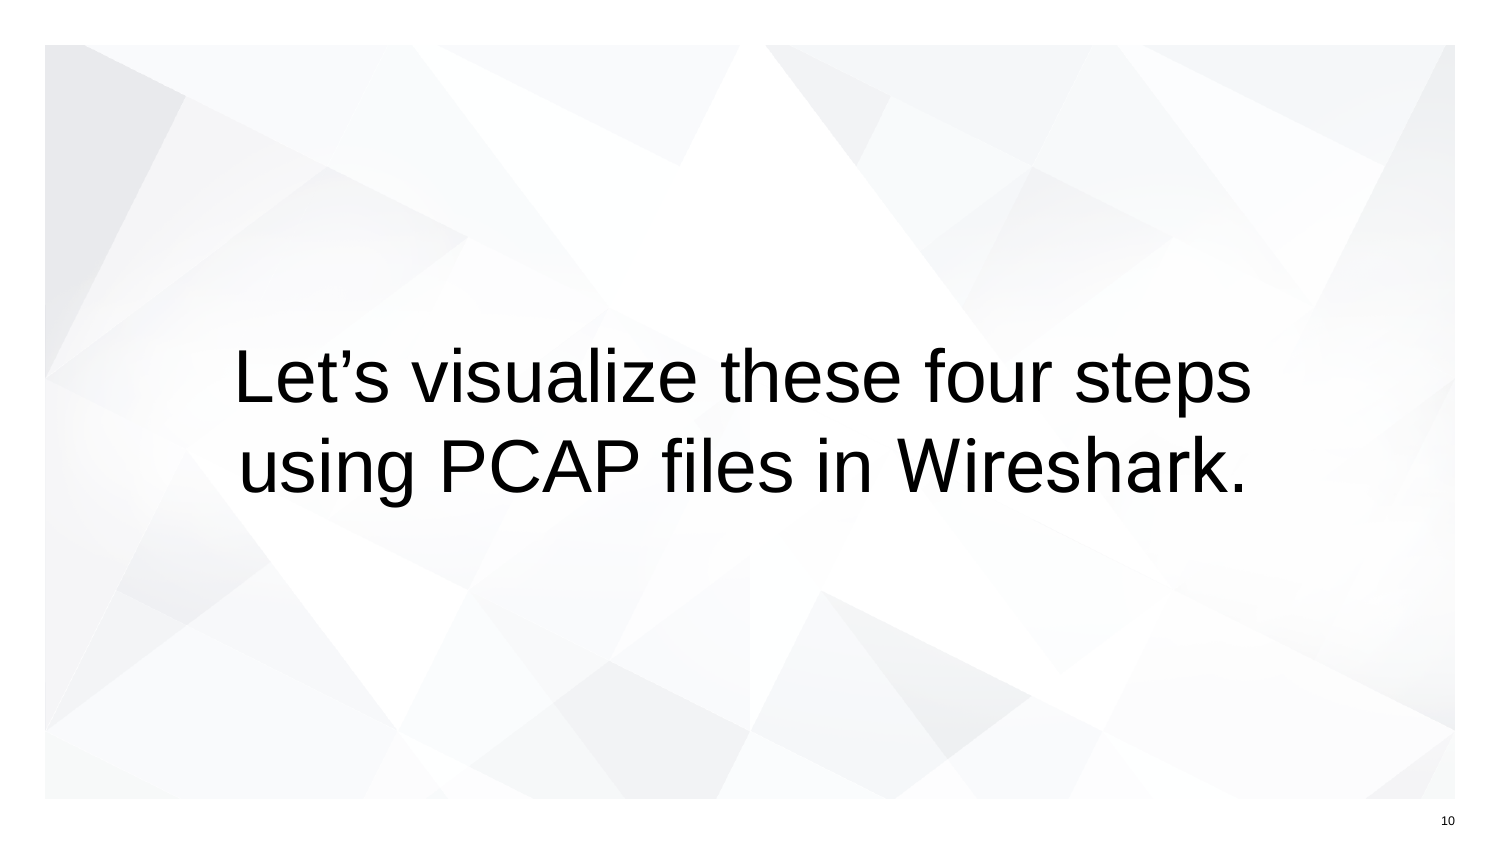

# Let’s visualize these four steps using PCAP files in Wireshark.
10